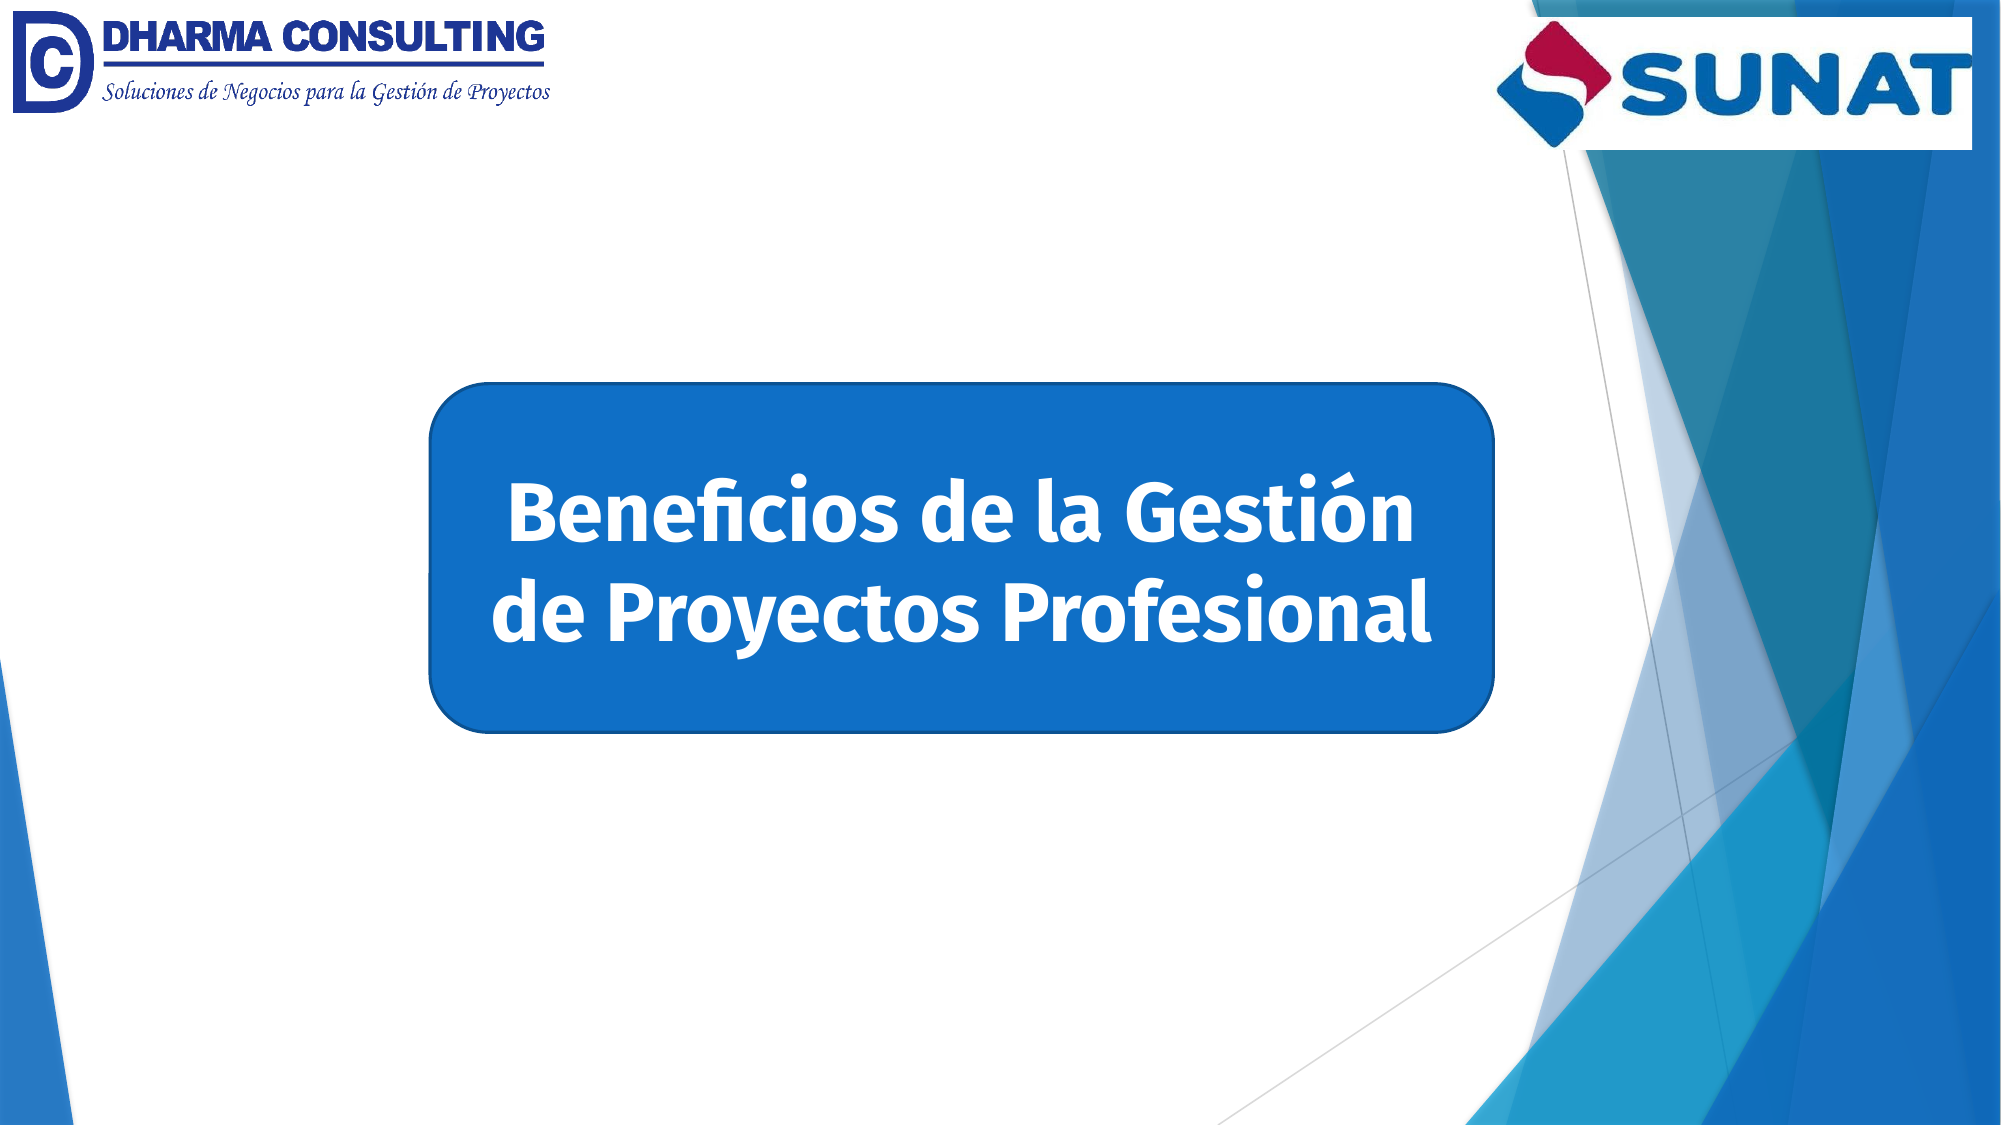

Beneficios de la Gestión de Proyectos Profesional